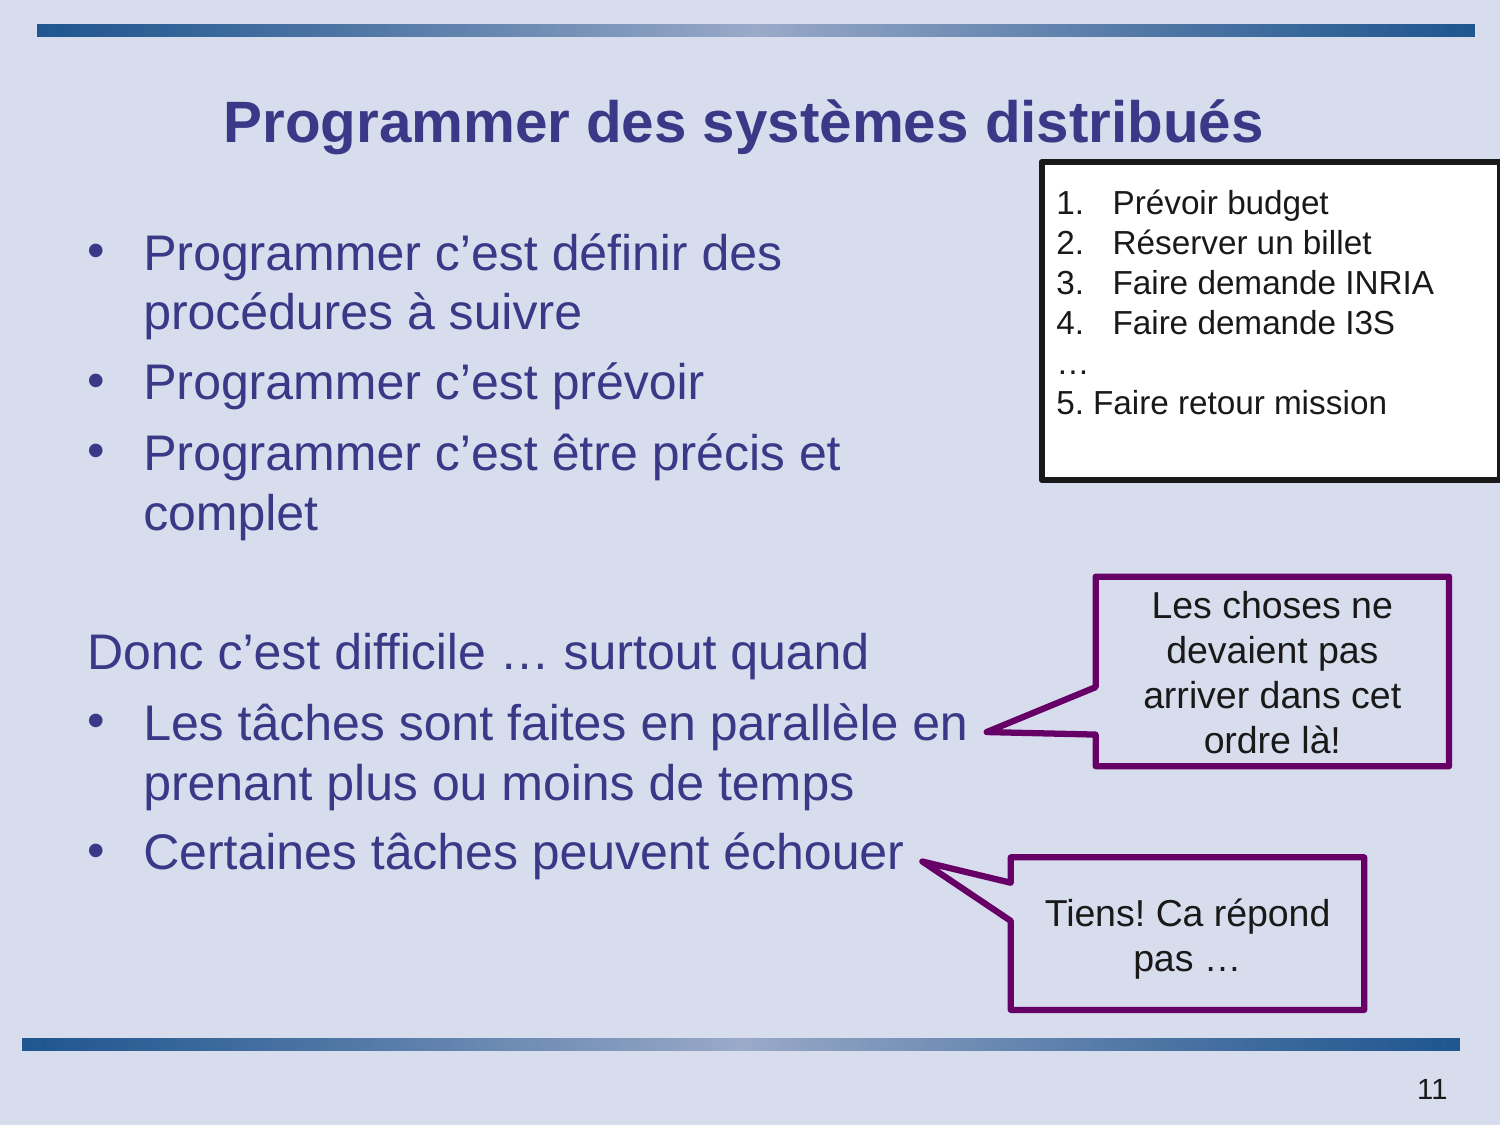

# Programmer des systèmes distribués
Prévoir budget
Réserver un billet
Faire demande INRIA
Faire demande I3S
…
5. Faire retour mission

Programmer c’est définir des procédures à suivre
Programmer c’est prévoir
Programmer c’est être précis et complet

Donc c’est difficile … surtout quand
Les tâches sont faites en parallèle en prenant plus ou moins de temps
Certaines tâches peuvent échouer
Les choses ne devaient pas arriver dans cet ordre là!
Tiens! Ca répond pas …
11